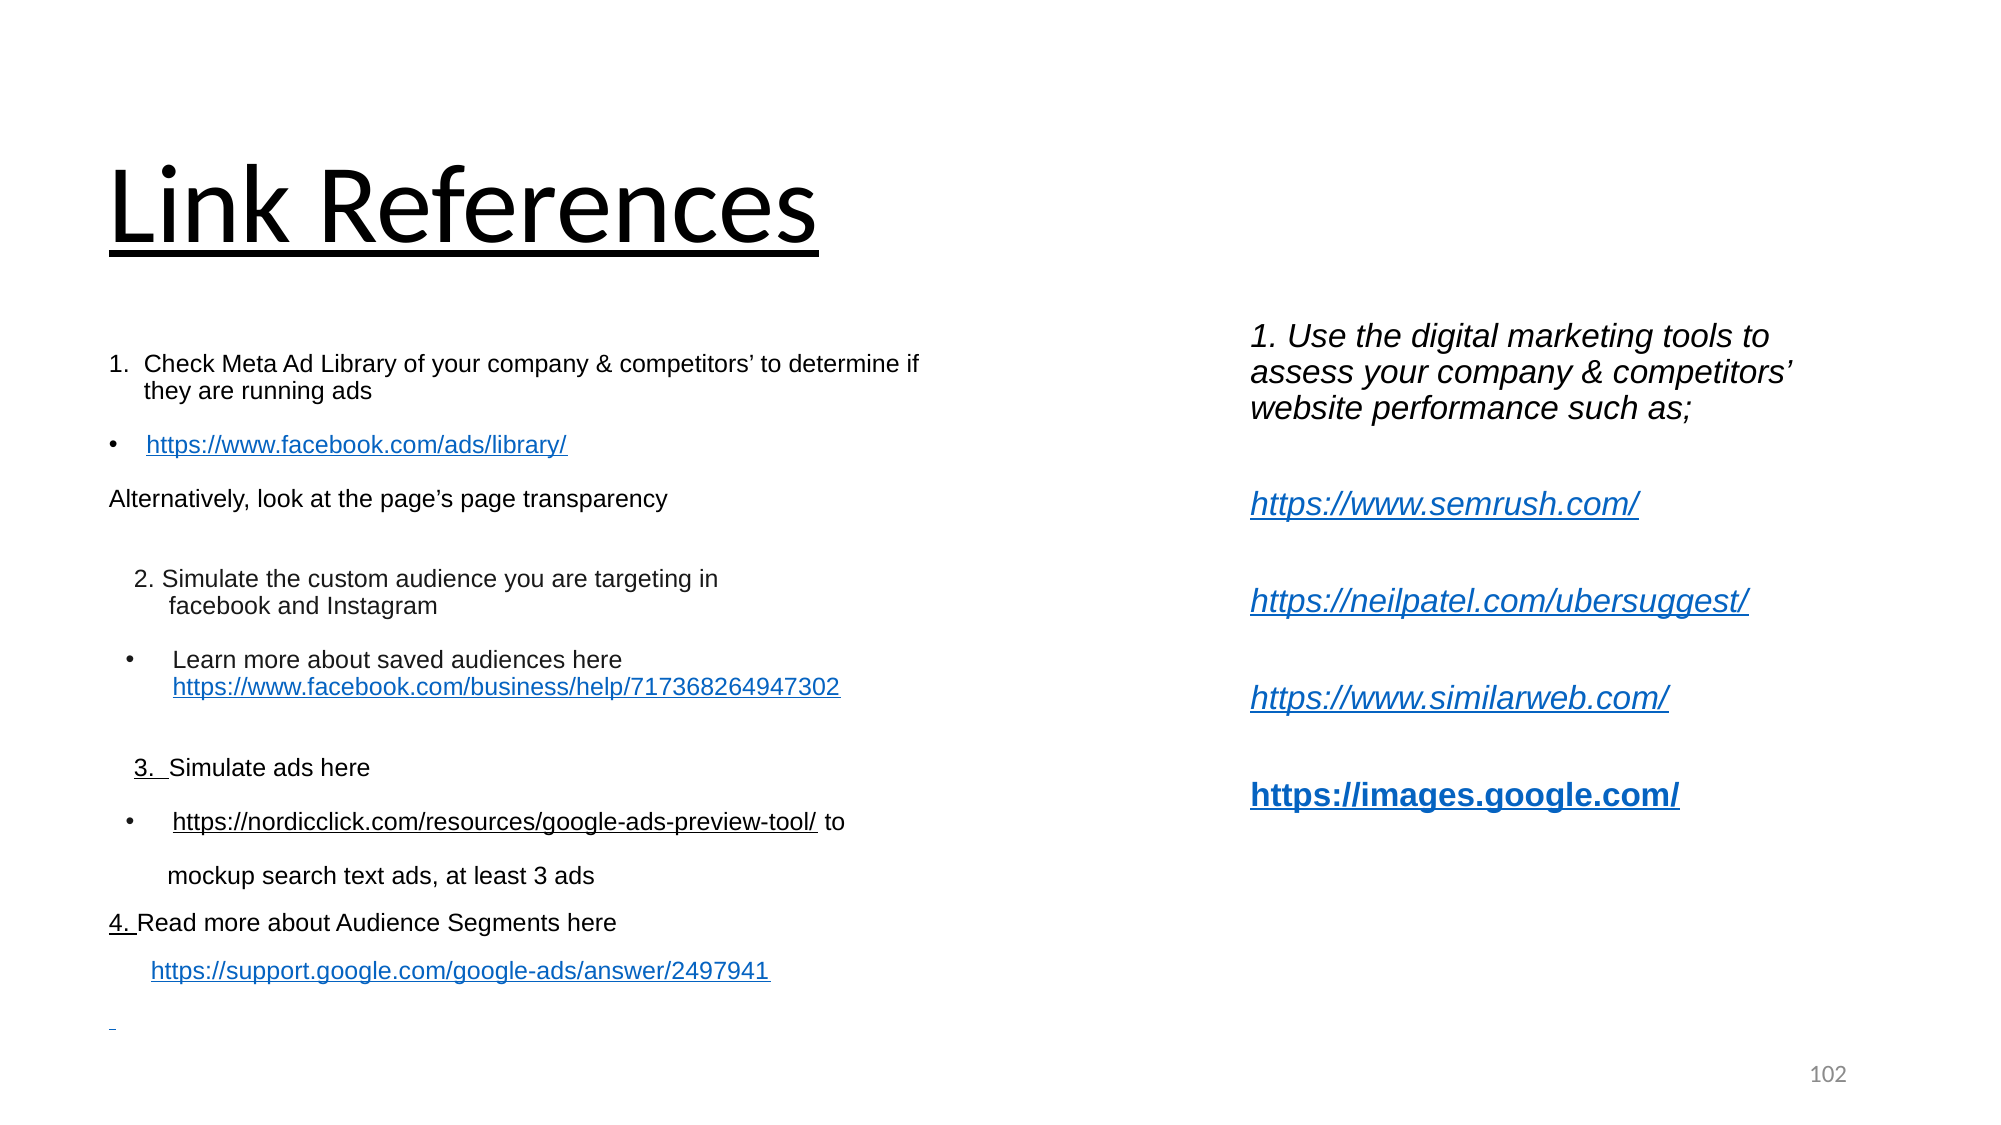

# Link References
1. Use the digital marketing tools to assess your company & competitors’ website performance such as;

https://www.semrush.com/

https://neilpatel.com/ubersuggest/

https://www.similarweb.com/

https://images.google.com/

1.  Check Meta Ad Library of your company & competitors’ to determine if
     they are running ads

https://www.facebook.com/ads/library/

Alternatively, look at the page’s page transparency

2. Simulate the custom audience you are targeting in
     facebook and Instagram

Learn more about saved audiences here https://www.facebook.com/business/help/717368264947302

3.  Simulate ads here

https://nordicclick.com/resources/google-ads-preview-tool/ to

      mockup search text ads, at least 3 ads
4. Read more about Audience Segments here
      https://support.google.com/google-ads/answer/2497941

102